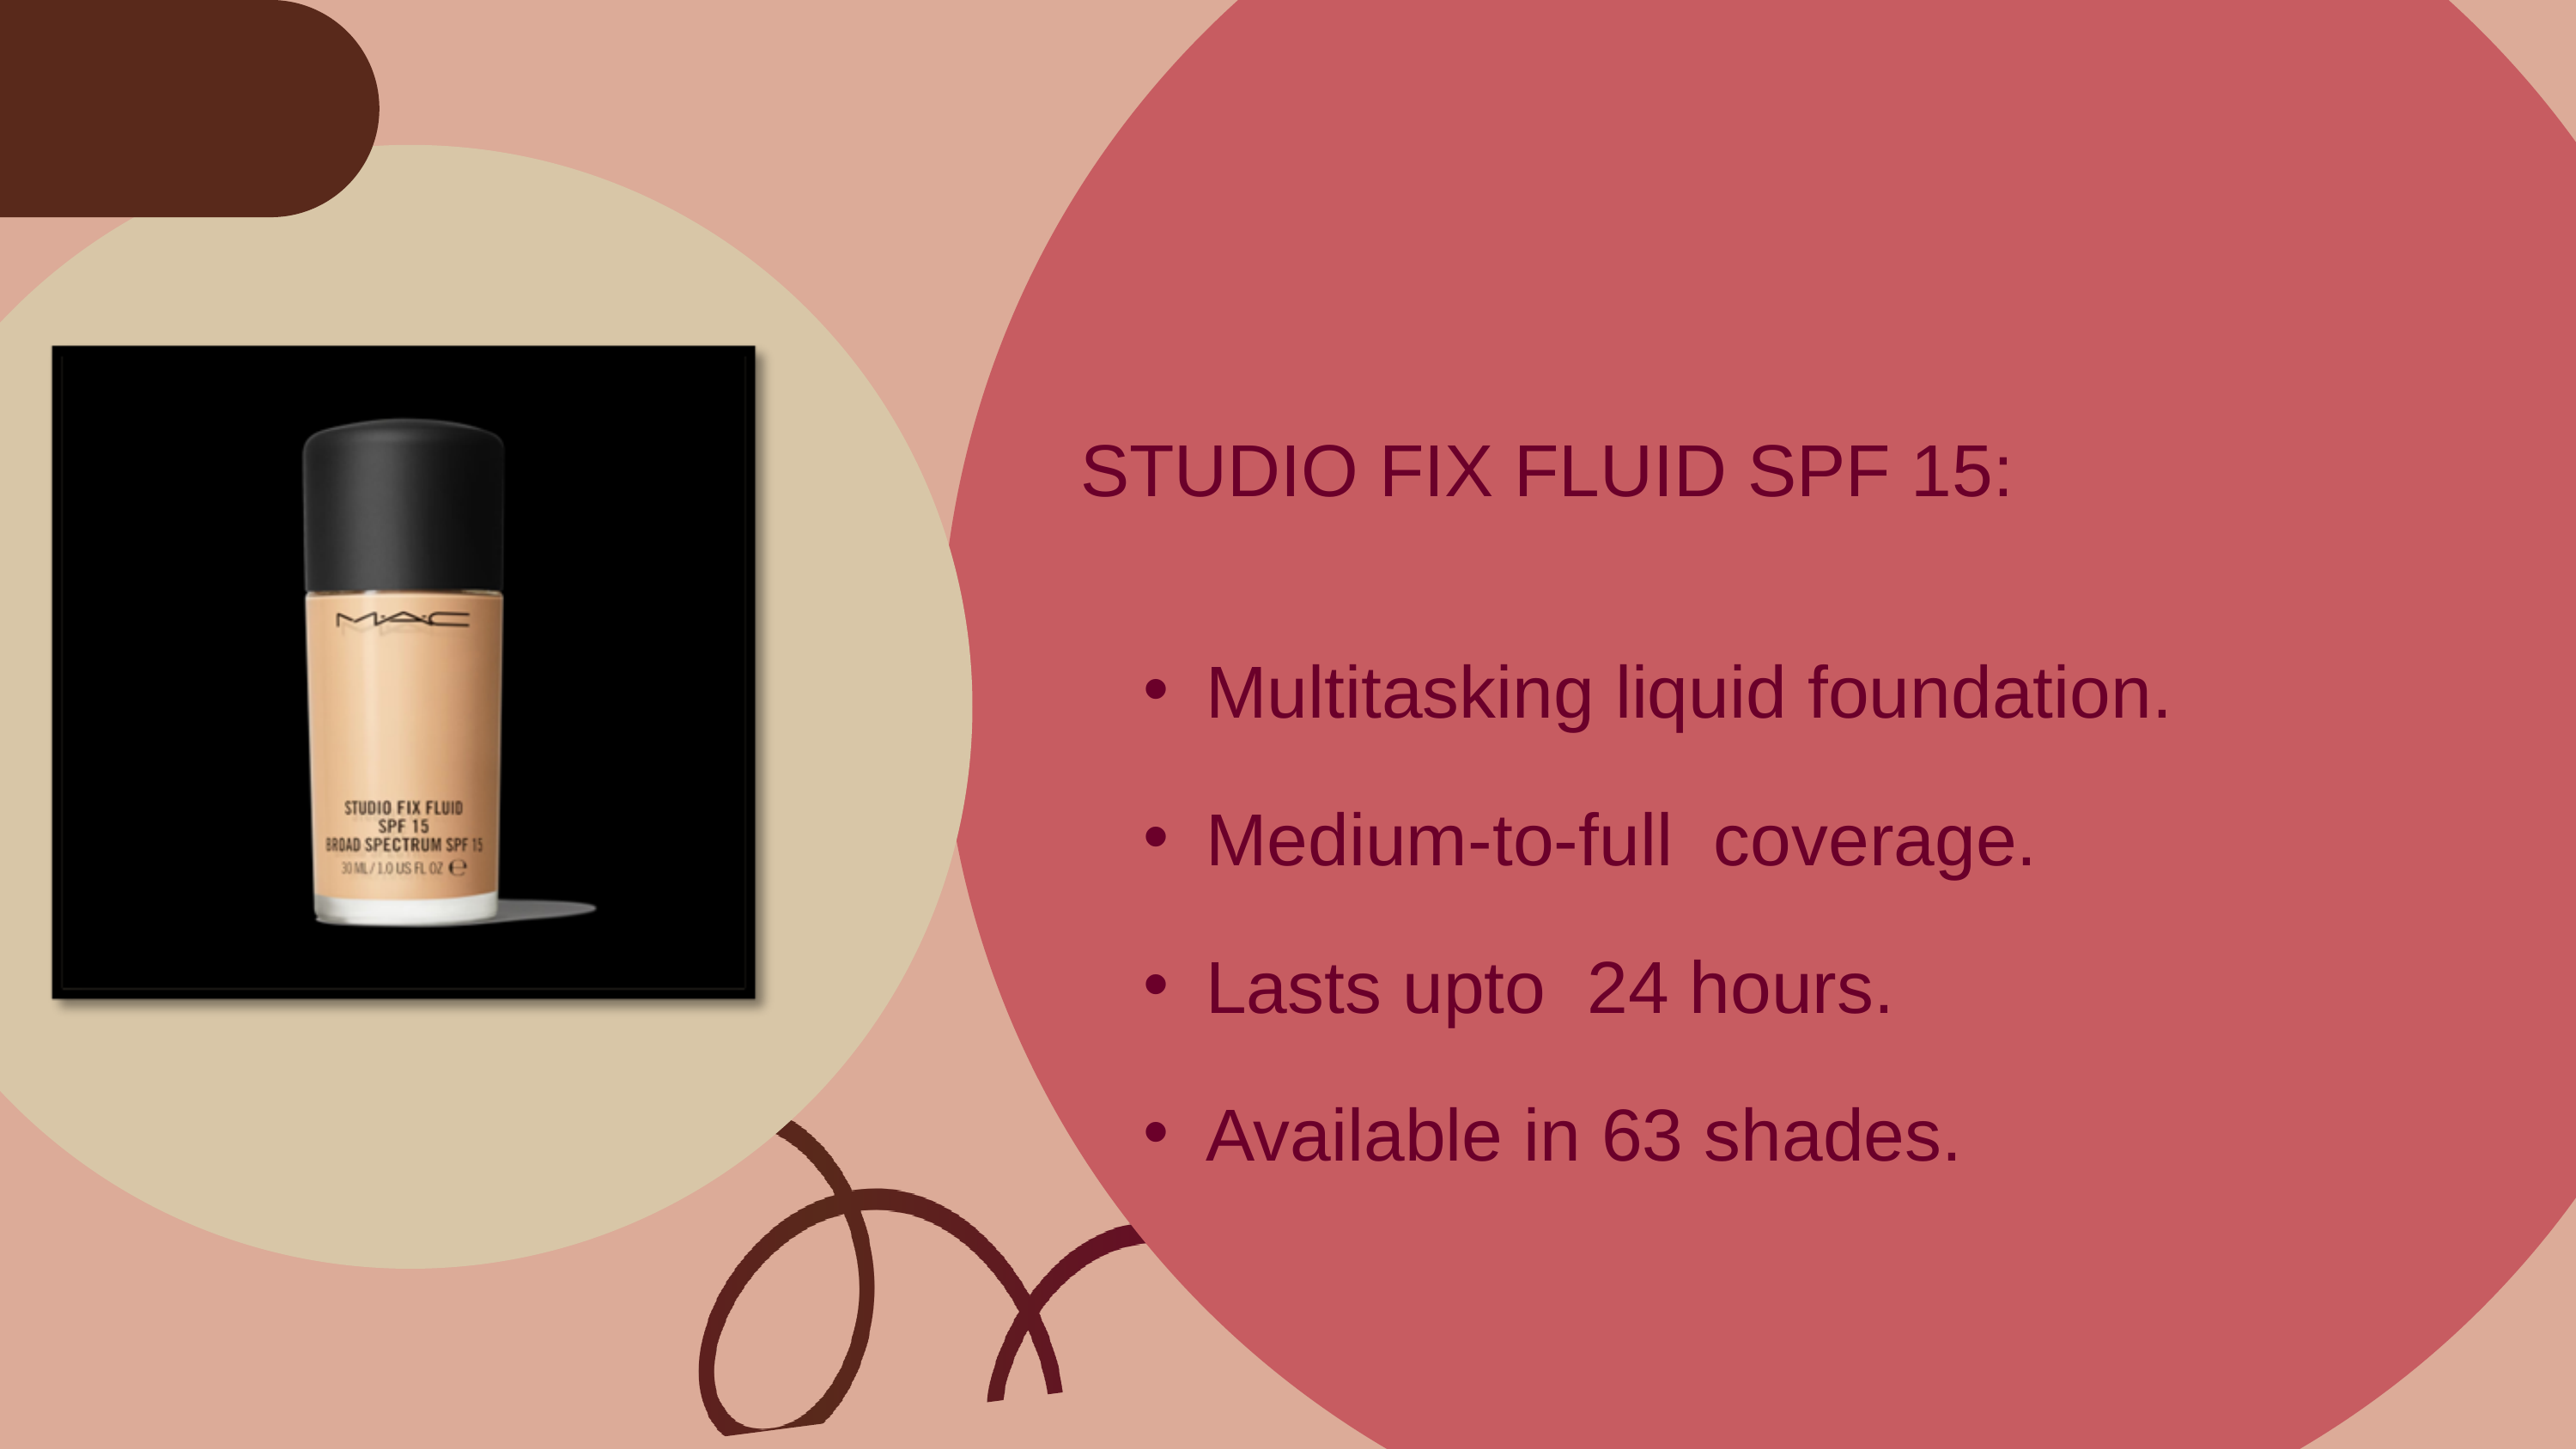

STUDIO FIX FLUID SPF 15:

Multitasking liquid foundation.

Medium-to-full  coverage.

Lasts upto  24 hours.

Available in 63 shades.